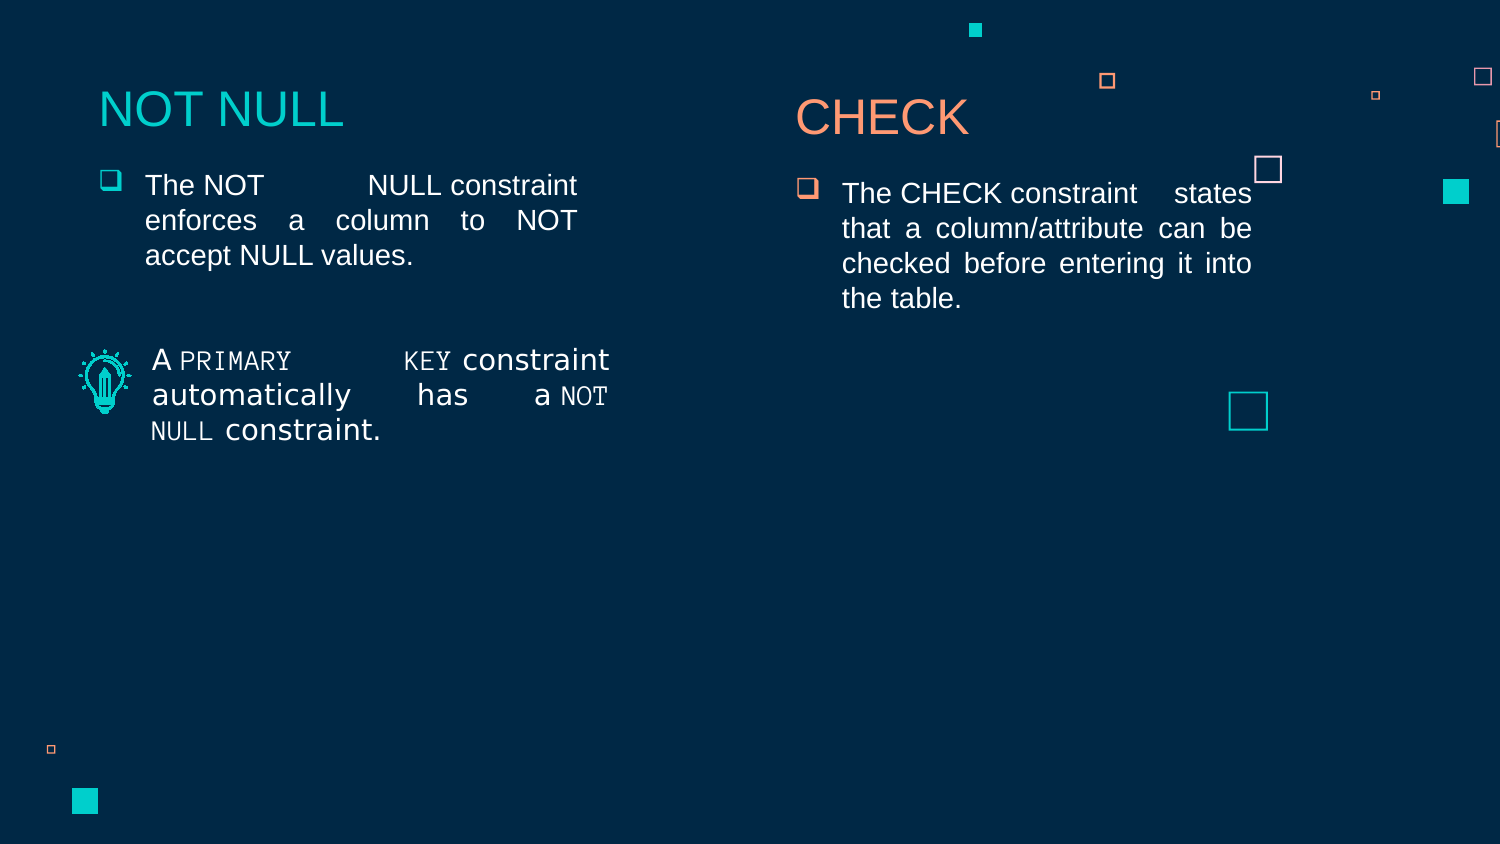

# NOT NULL
CHECK
The NOT NULL constraint enforces a column to NOT accept NULL values.

The CHECK constraint states that a column/attribute can be checked before entering it into the table.

A PRIMARY KEY constraint automatically has a NOT NULL constraint.